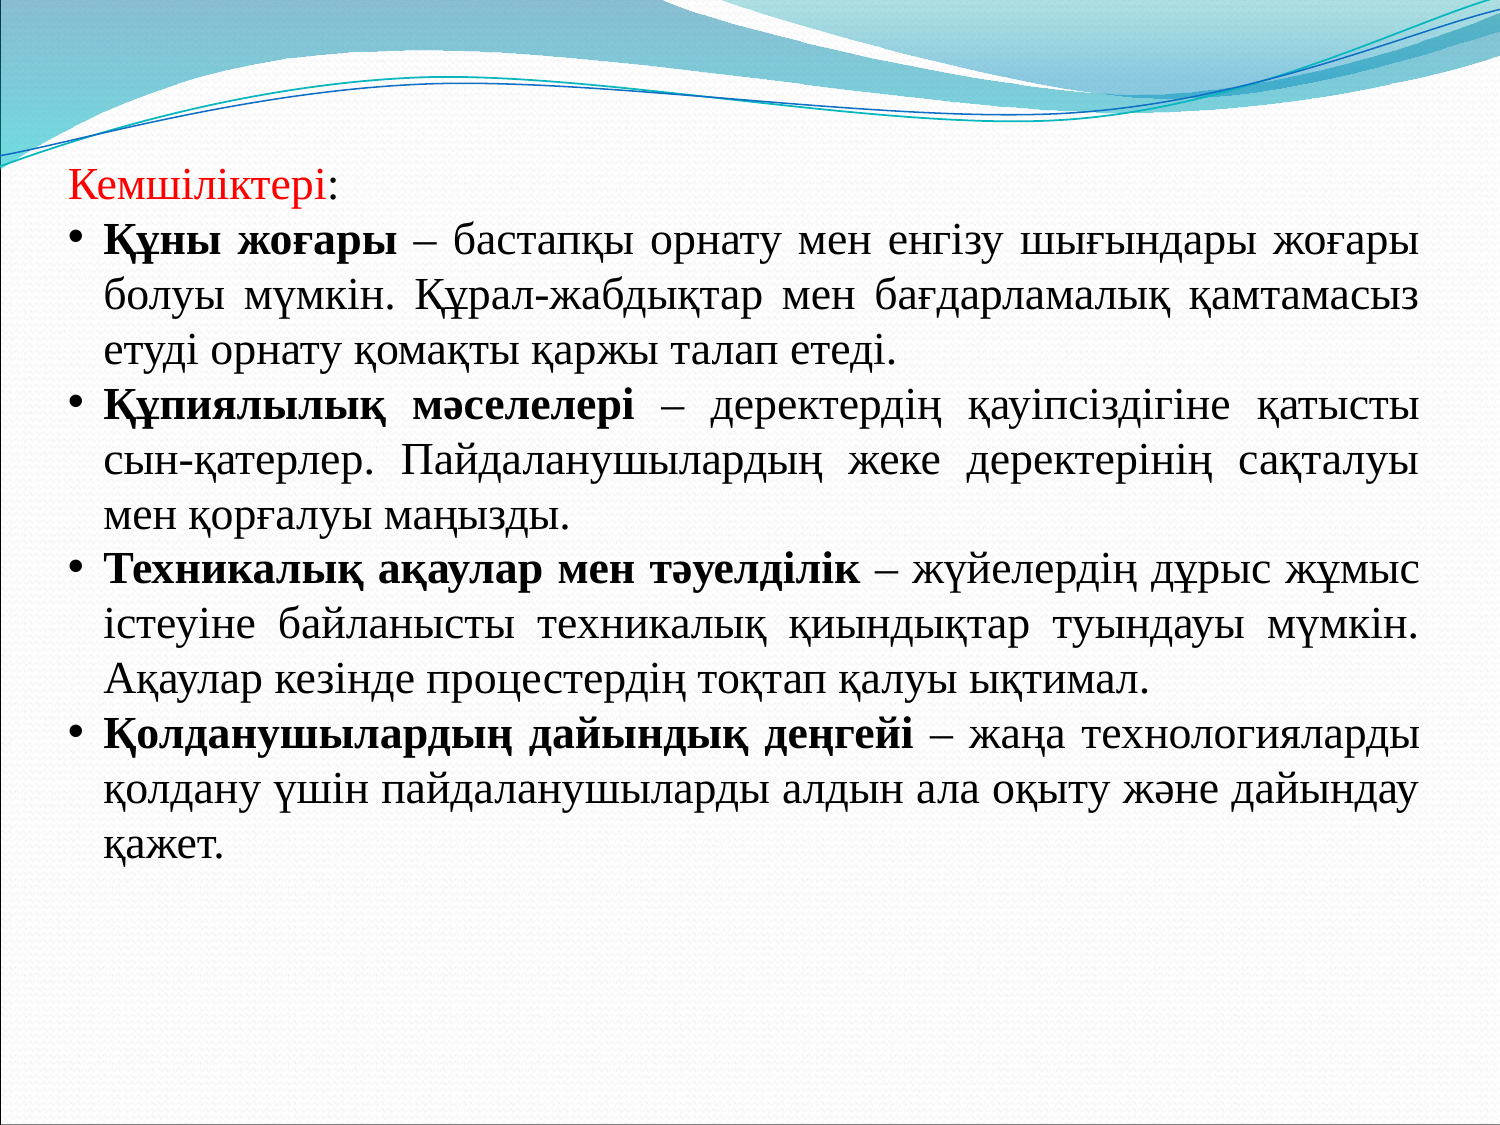

Кемшіліктері:
Құны жоғары – бастапқы орнату мен енгізу шығындары жоғары болуы мүмкін. Құрал-жабдықтар мен бағдарламалық қамтамасыз етуді орнату қомақты қаржы талап етеді.
Құпиялылық мәселелері – деректердің қауіпсіздігіне қатысты сын-қатерлер. Пайдаланушылардың жеке деректерінің сақталуы мен қорғалуы маңызды.
Техникалық ақаулар мен тәуелділік – жүйелердің дұрыс жұмыс істеуіне байланысты техникалық қиындықтар туындауы мүмкін. Ақаулар кезінде процестердің тоқтап қалуы ықтимал.
Қолданушылардың дайындық деңгейі – жаңа технологияларды қолдану үшін пайдаланушыларды алдын ала оқыту және дайындау қажет.